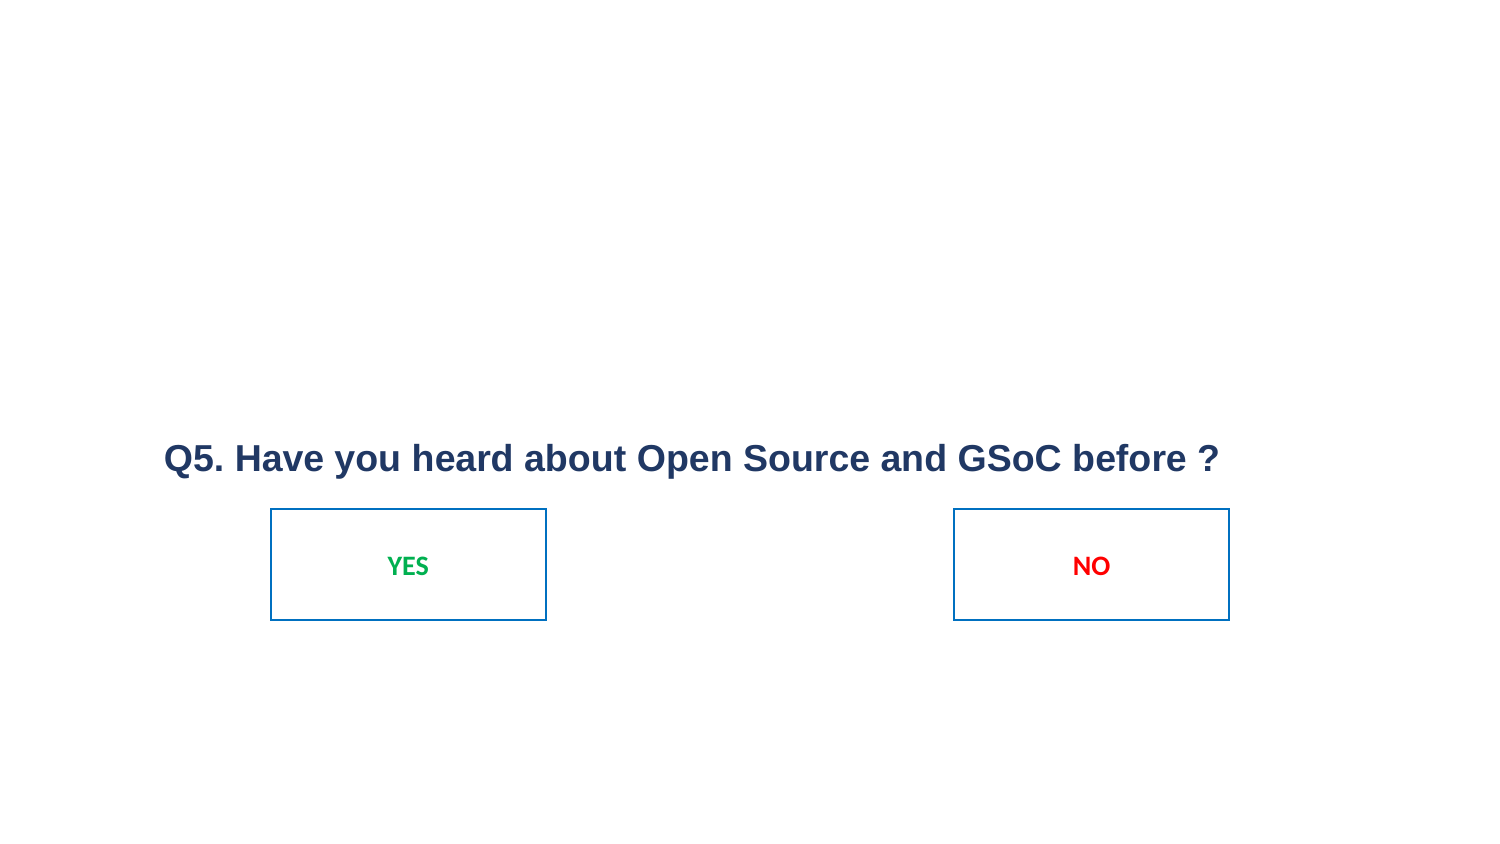

Q5. Have you heard about Open Source and GSoC before ?
YES
NO